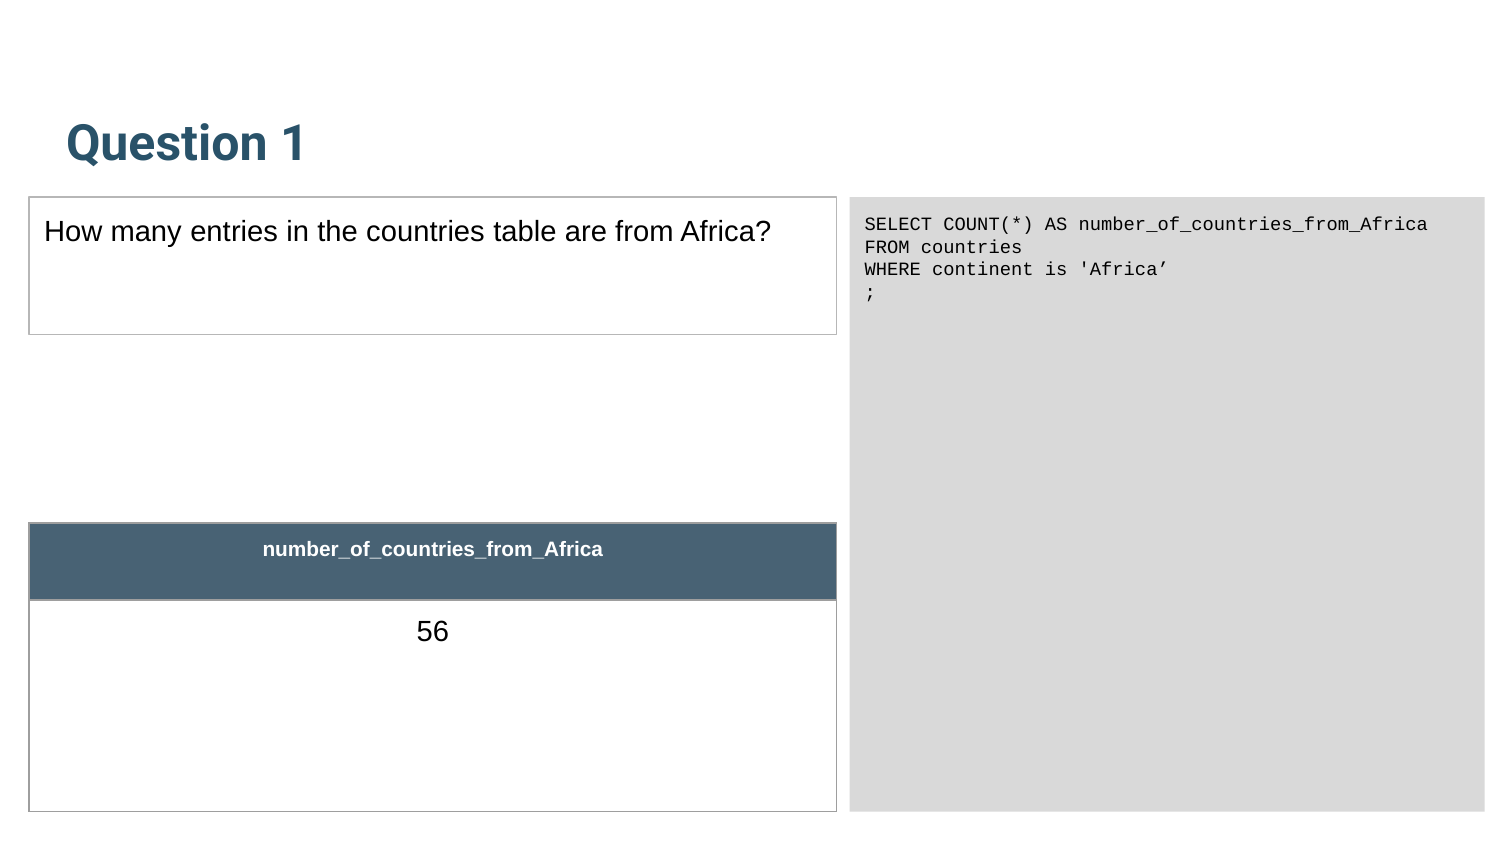

Question 1
How many entries in the countries table are from Africa?

SELECT COUNT(*) AS number_of_countries_from_Africa
FROM countries
WHERE continent is 'Africa’
;
| number\_of\_countries\_from\_Africa |
| --- |
| 56 |